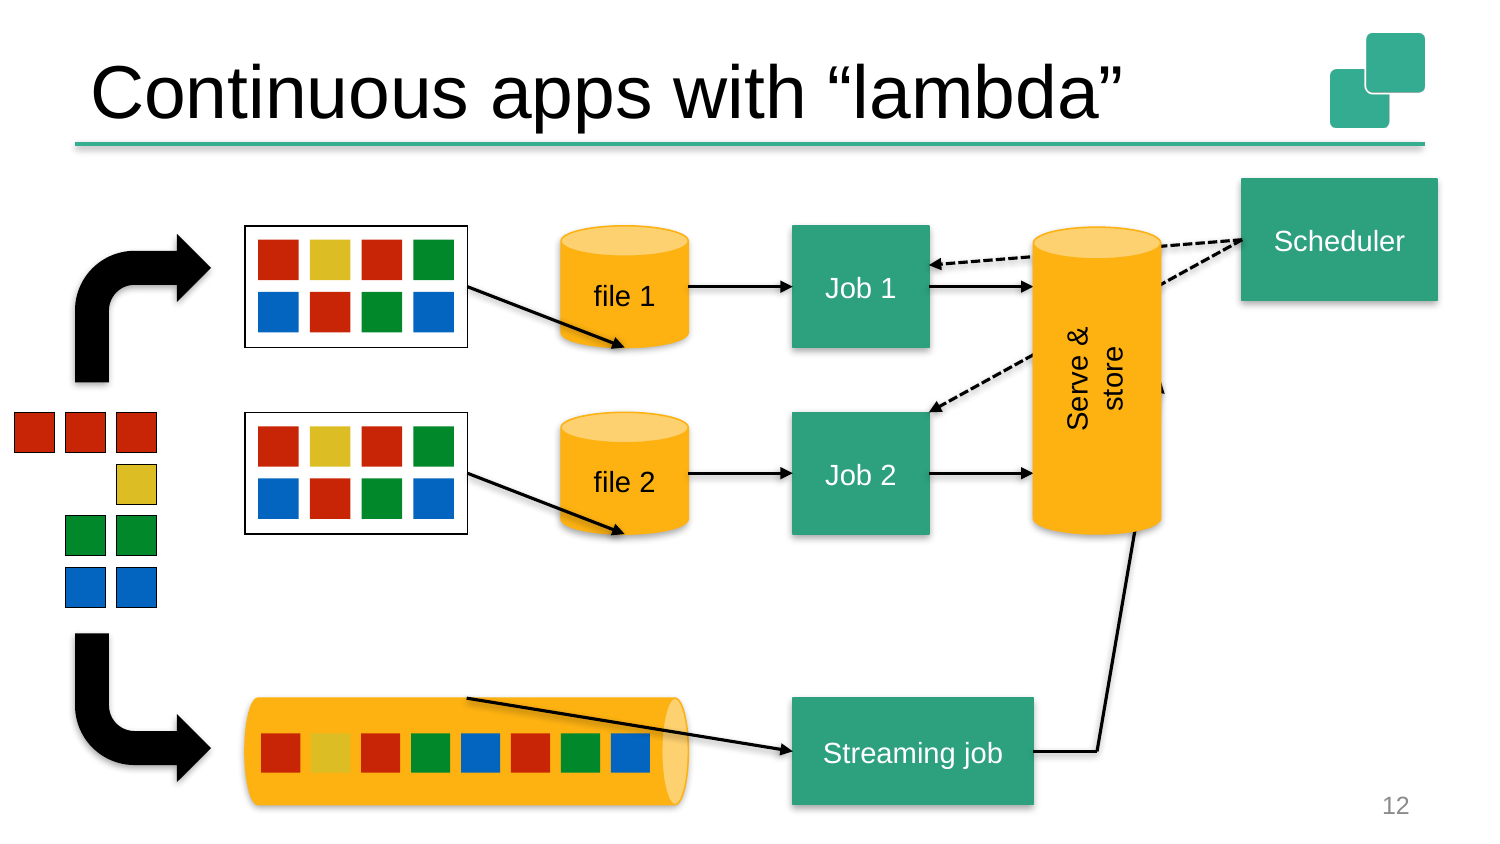

# Continuous apps with “lambda”
Scheduler

file 1
Job 1

Serve & store

file 2
Job 2

Streaming job

12